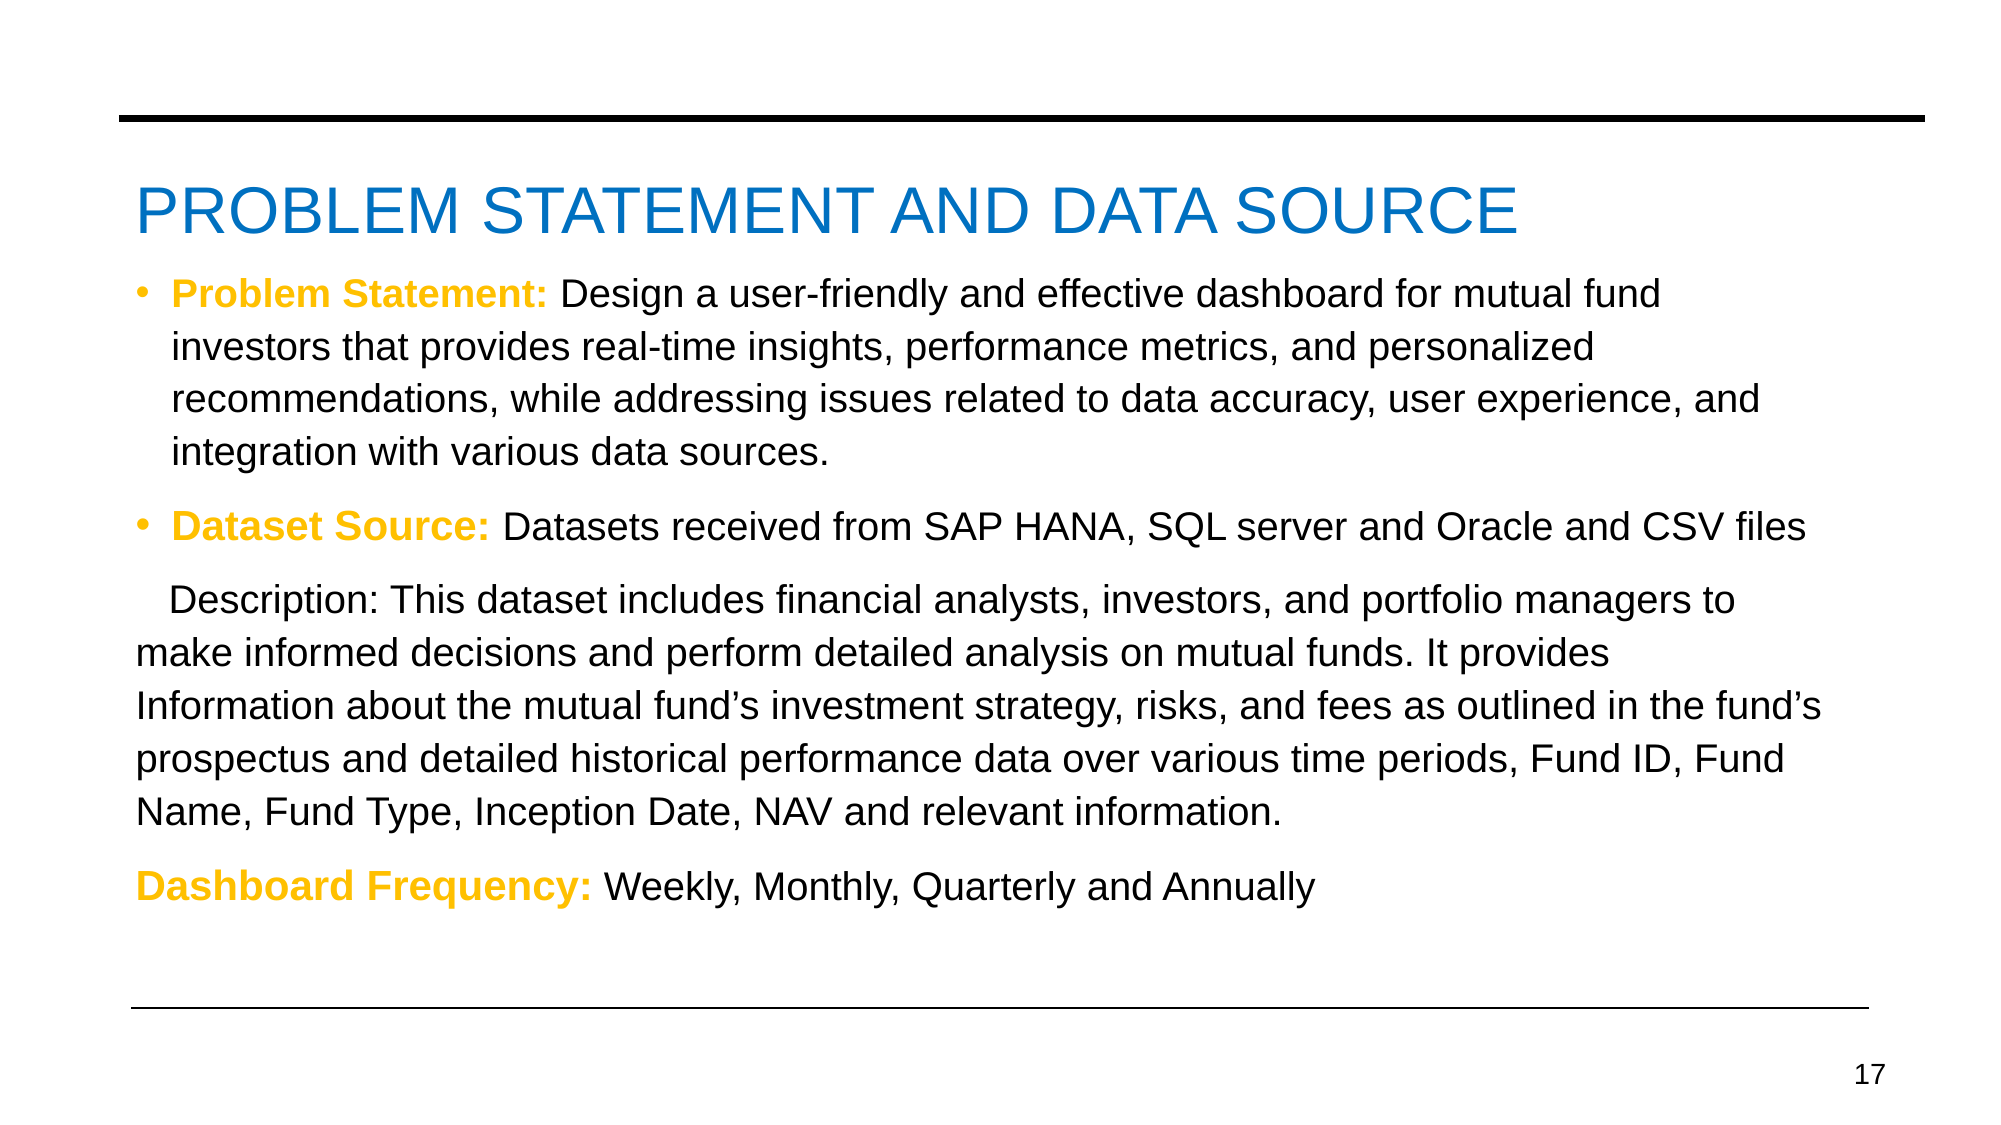

# Problem Statement and Data Source
Problem Statement: Design a user-friendly and effective dashboard for mutual fund investors that provides real-time insights, performance metrics, and personalized recommendations, while addressing issues related to data accuracy, user experience, and integration with various data sources.
Dataset Source: Datasets received from SAP HANA, SQL server and Oracle and CSV files
   Description: This dataset includes financial analysts, investors, and portfolio managers to make informed decisions and perform detailed analysis on mutual funds. It provides  Information about the mutual fund’s investment strategy, risks, and fees as outlined in the fund’s prospectus and detailed historical performance data over various time periods, Fund ID, Fund Name, Fund Type, Inception Date, NAV and relevant information.
Dashboard Frequency: Weekly, Monthly, Quarterly and Annually
17